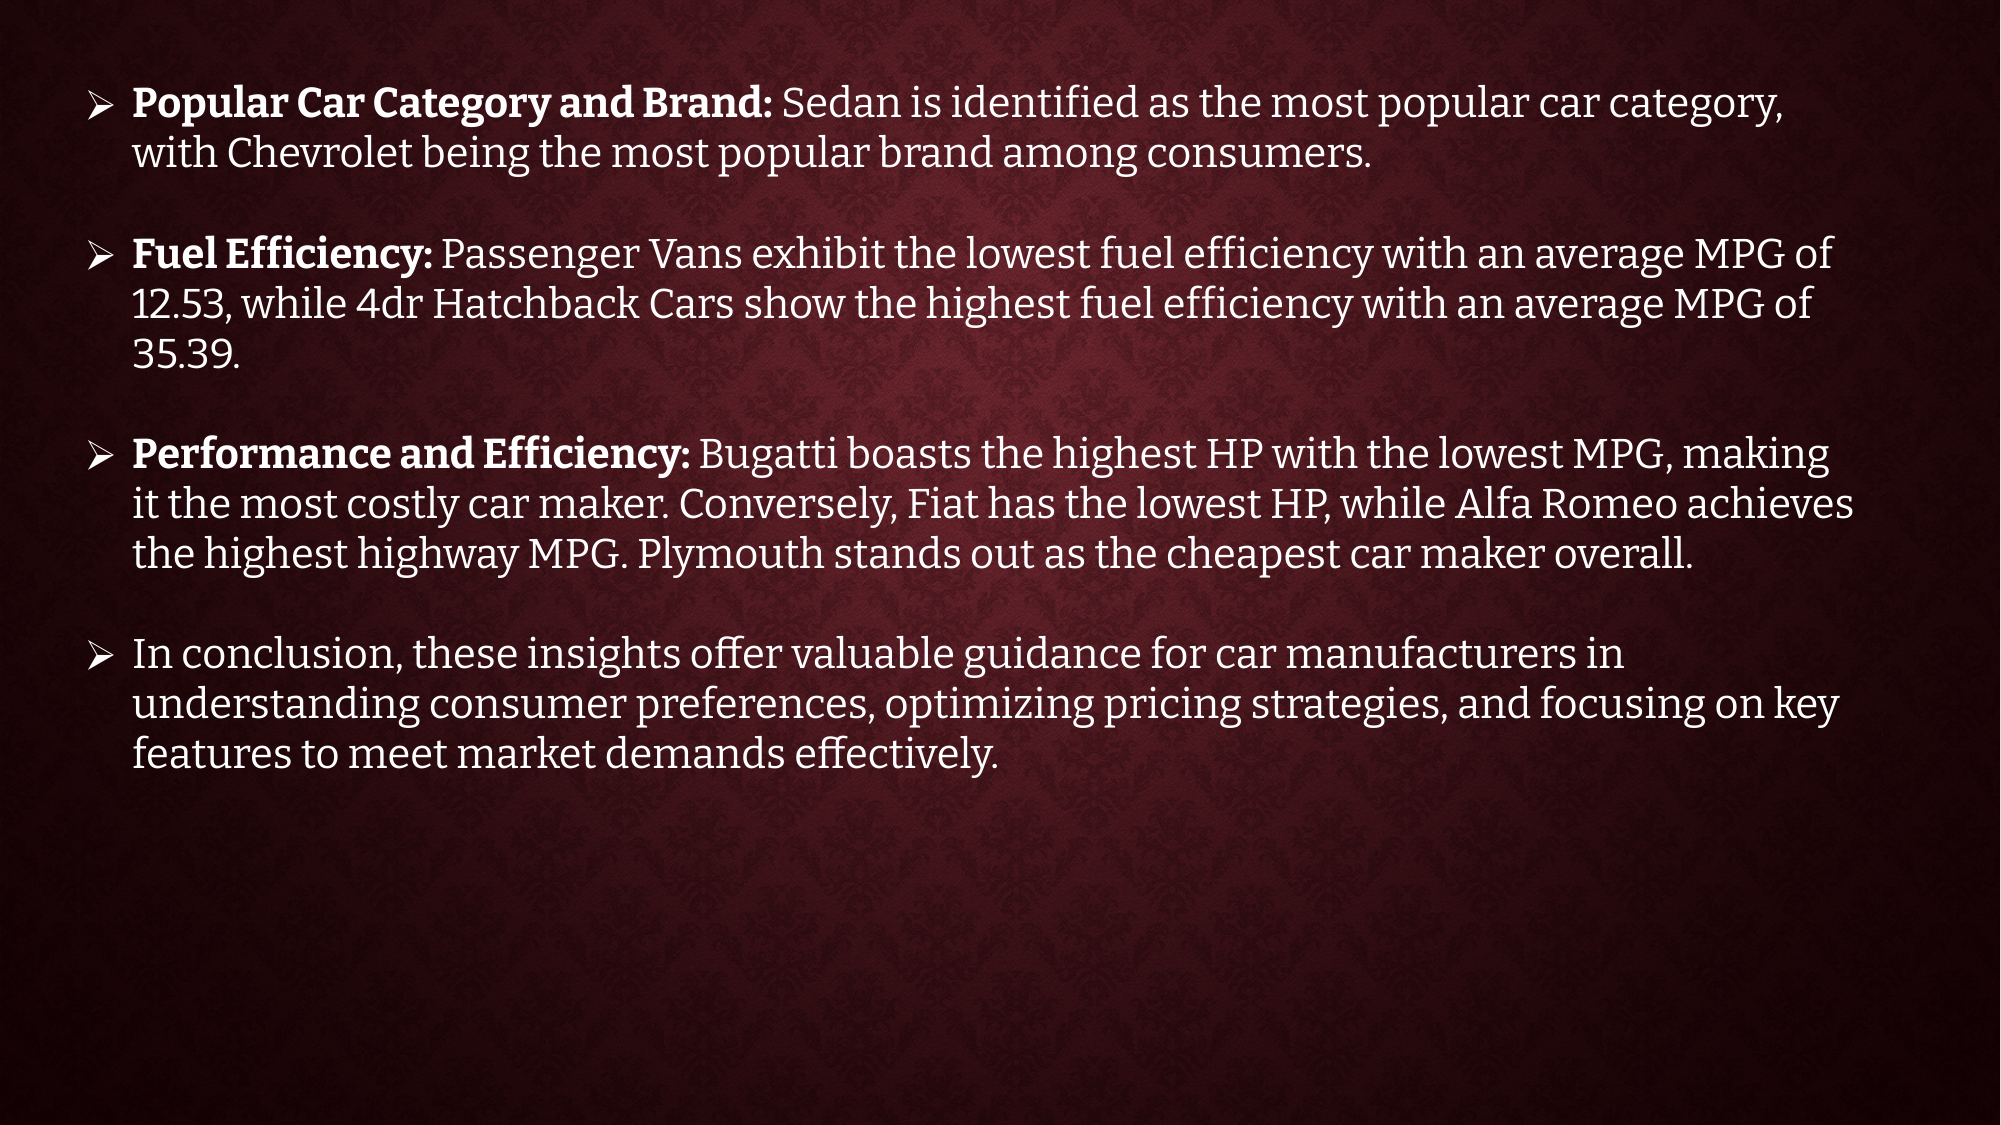

Popular Car Category and Brand: Sedan is identified as the most popular car category, with Chevrolet being the most popular brand among consumers.

Fuel Efficiency: Passenger Vans exhibit the lowest fuel efficiency with an average MPG of 12.53, while 4dr Hatchback Cars show the highest fuel efficiency with an average MPG of 35.39.

Performance and Efficiency: Bugatti boasts the highest HP with the lowest MPG, making it the most costly car maker. Conversely, Fiat has the lowest HP, while Alfa Romeo achieves the highest highway MPG. Plymouth stands out as the cheapest car maker overall.

In conclusion, these insights offer valuable guidance for car manufacturers in understanding consumer preferences, optimizing pricing strategies, and focusing on key features to meet market demands effectively.